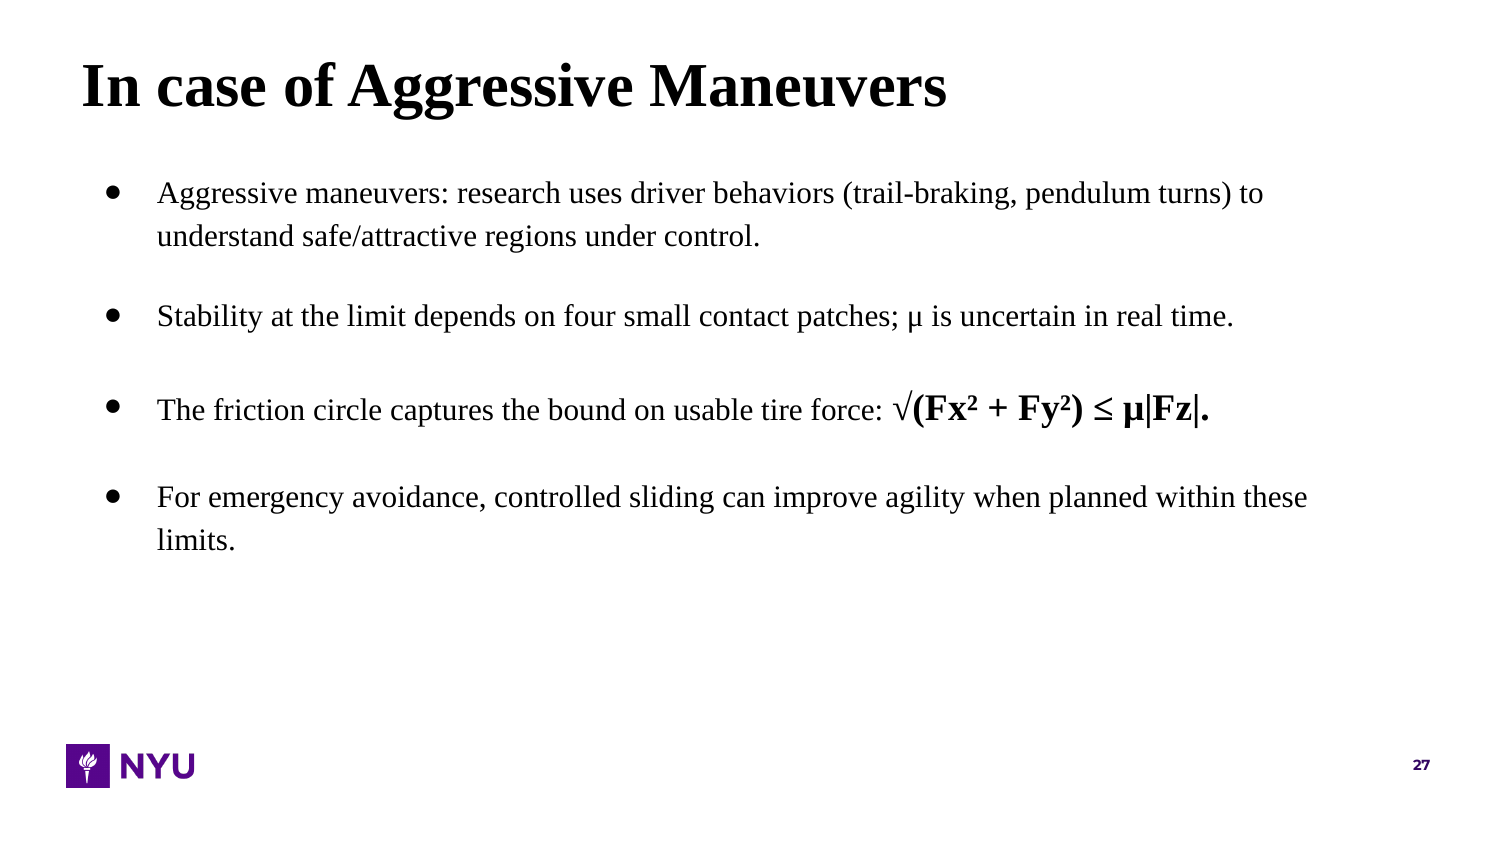

# In case of Aggressive Maneuvers
Aggressive maneuvers: research uses driver behaviors (trail-braking, pendulum turns) to understand safe/attractive regions under control.
Stability at the limit depends on four small contact patches; μ is uncertain in real time.
The friction circle captures the bound on usable tire force: √(Fx² + Fy²) ≤ μ|Fz|.
For emergency avoidance, controlled sliding can improve agility when planned within these limits.